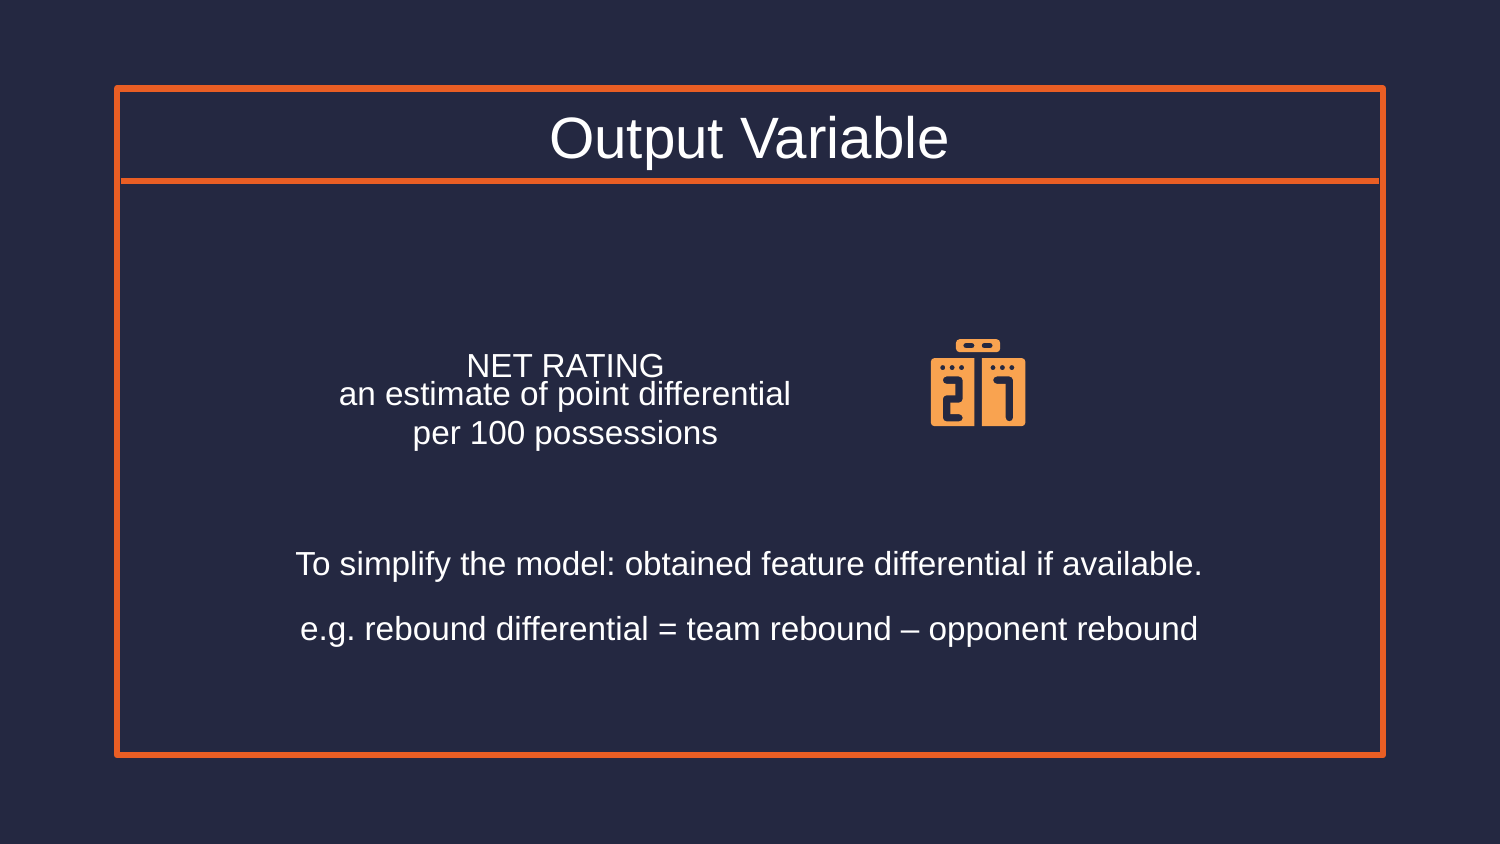

# Output Variable
NET RATING

an estimate of point differential per 100 possessions
To simplify the model: obtained feature differential if available.
e.g. rebound differential = team rebound – opponent rebound